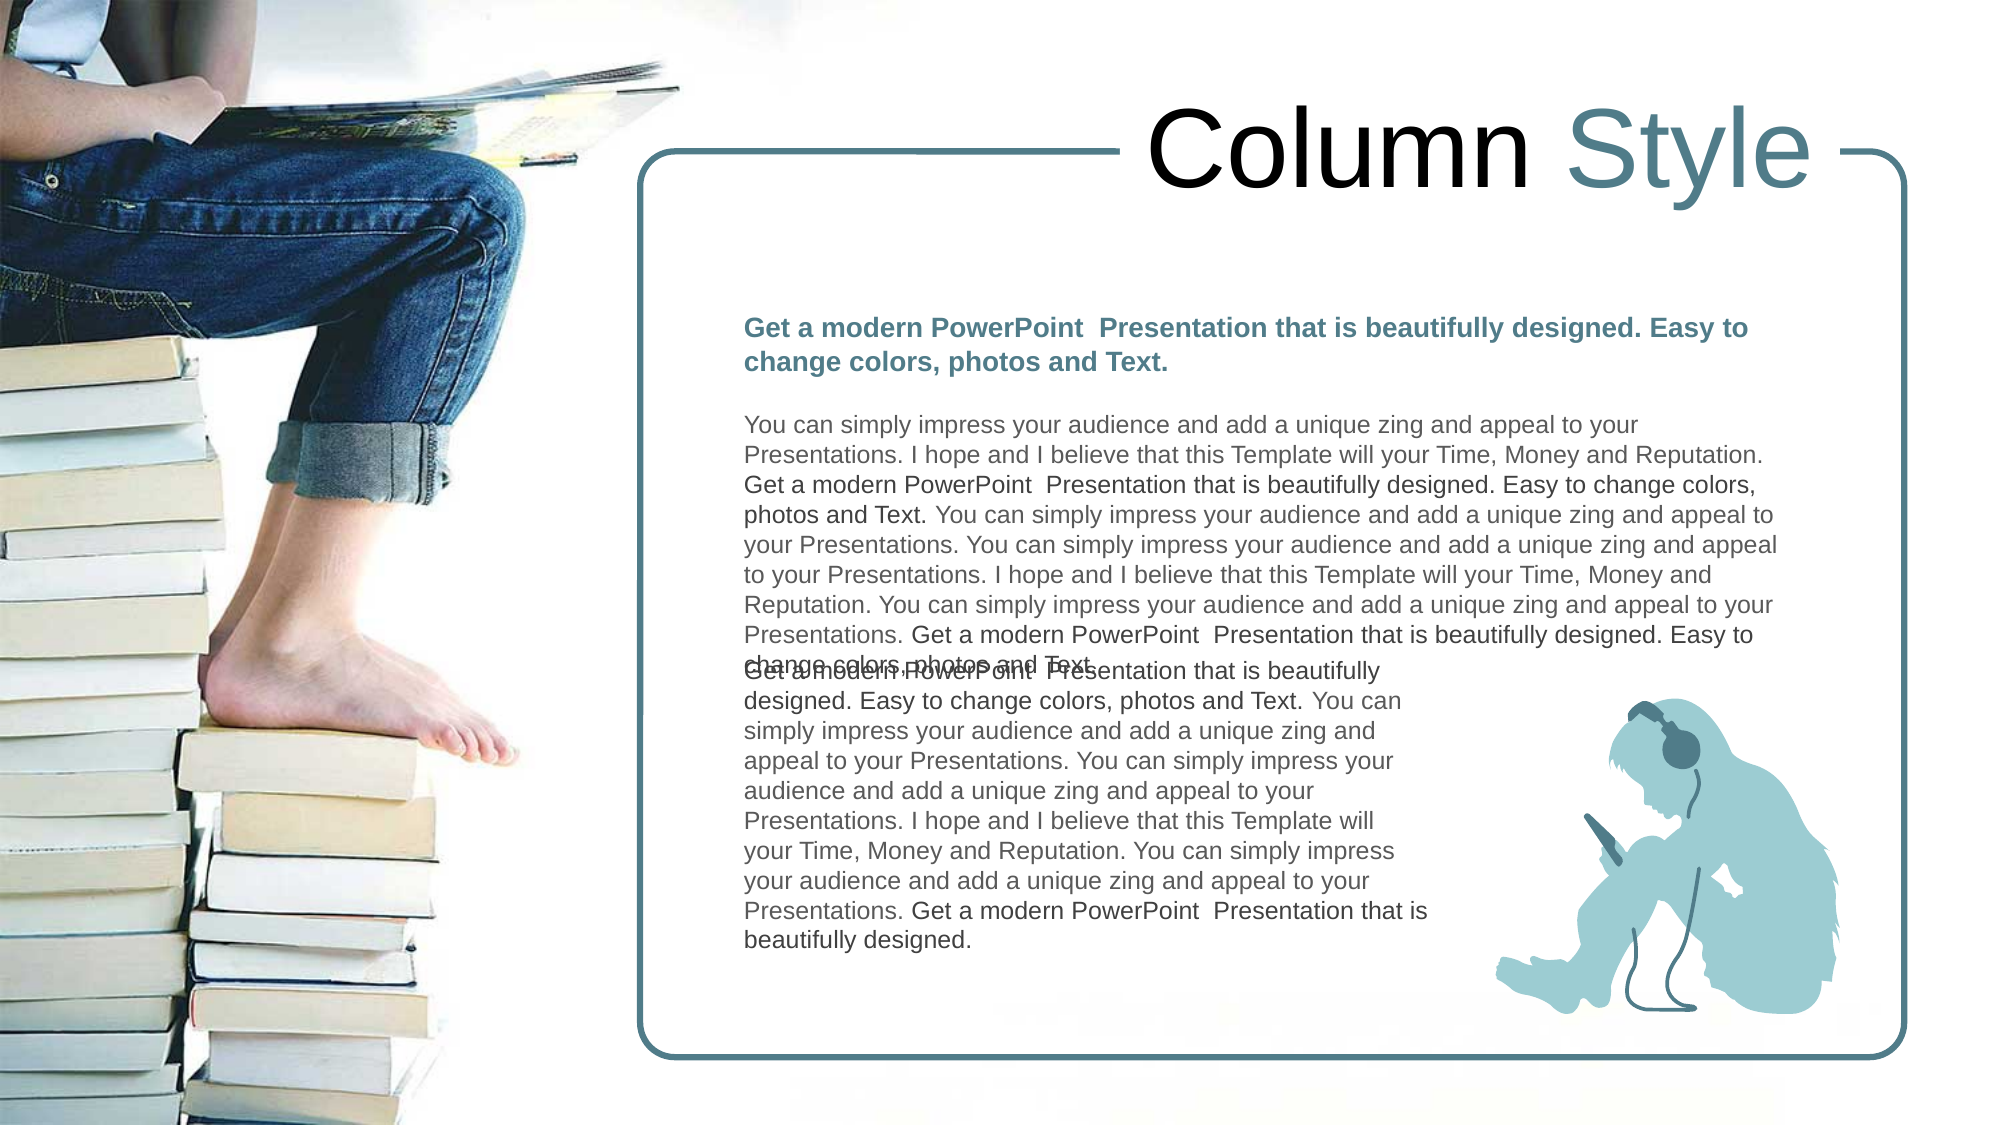

Column Style

Get a modern PowerPoint  Presentation that is beautifully designed. Easy to change colors, photos and Text.
You can simply impress your audience and add a unique zing and appeal to your Presentations. I hope and I believe that this Template will your Time, Money and Reputation. Get a modern PowerPoint  Presentation that is beautifully designed. Easy to change colors, photos and Text. You can simply impress your audience and add a unique zing and appeal to your Presentations. You can simply impress your audience and add a unique zing and appeal to your Presentations. I hope and I believe that this Template will your Time, Money and Reputation. You can simply impress your audience and add a unique zing and appeal to your Presentations. Get a modern PowerPoint  Presentation that is beautifully designed. Easy to change colors, photos and Text.
Get a modern PowerPoint  Presentation that is beautifully designed. Easy to change colors, photos and Text. You can simply impress your audience and add a unique zing and appeal to your Presentations. You can simply impress your audience and add a unique zing and appeal to your Presentations. I hope and I believe that this Template will your Time, Money and Reputation. You can simply impress your audience and add a unique zing and appeal to your Presentations. Get a modern PowerPoint  Presentation that is beautifully designed.